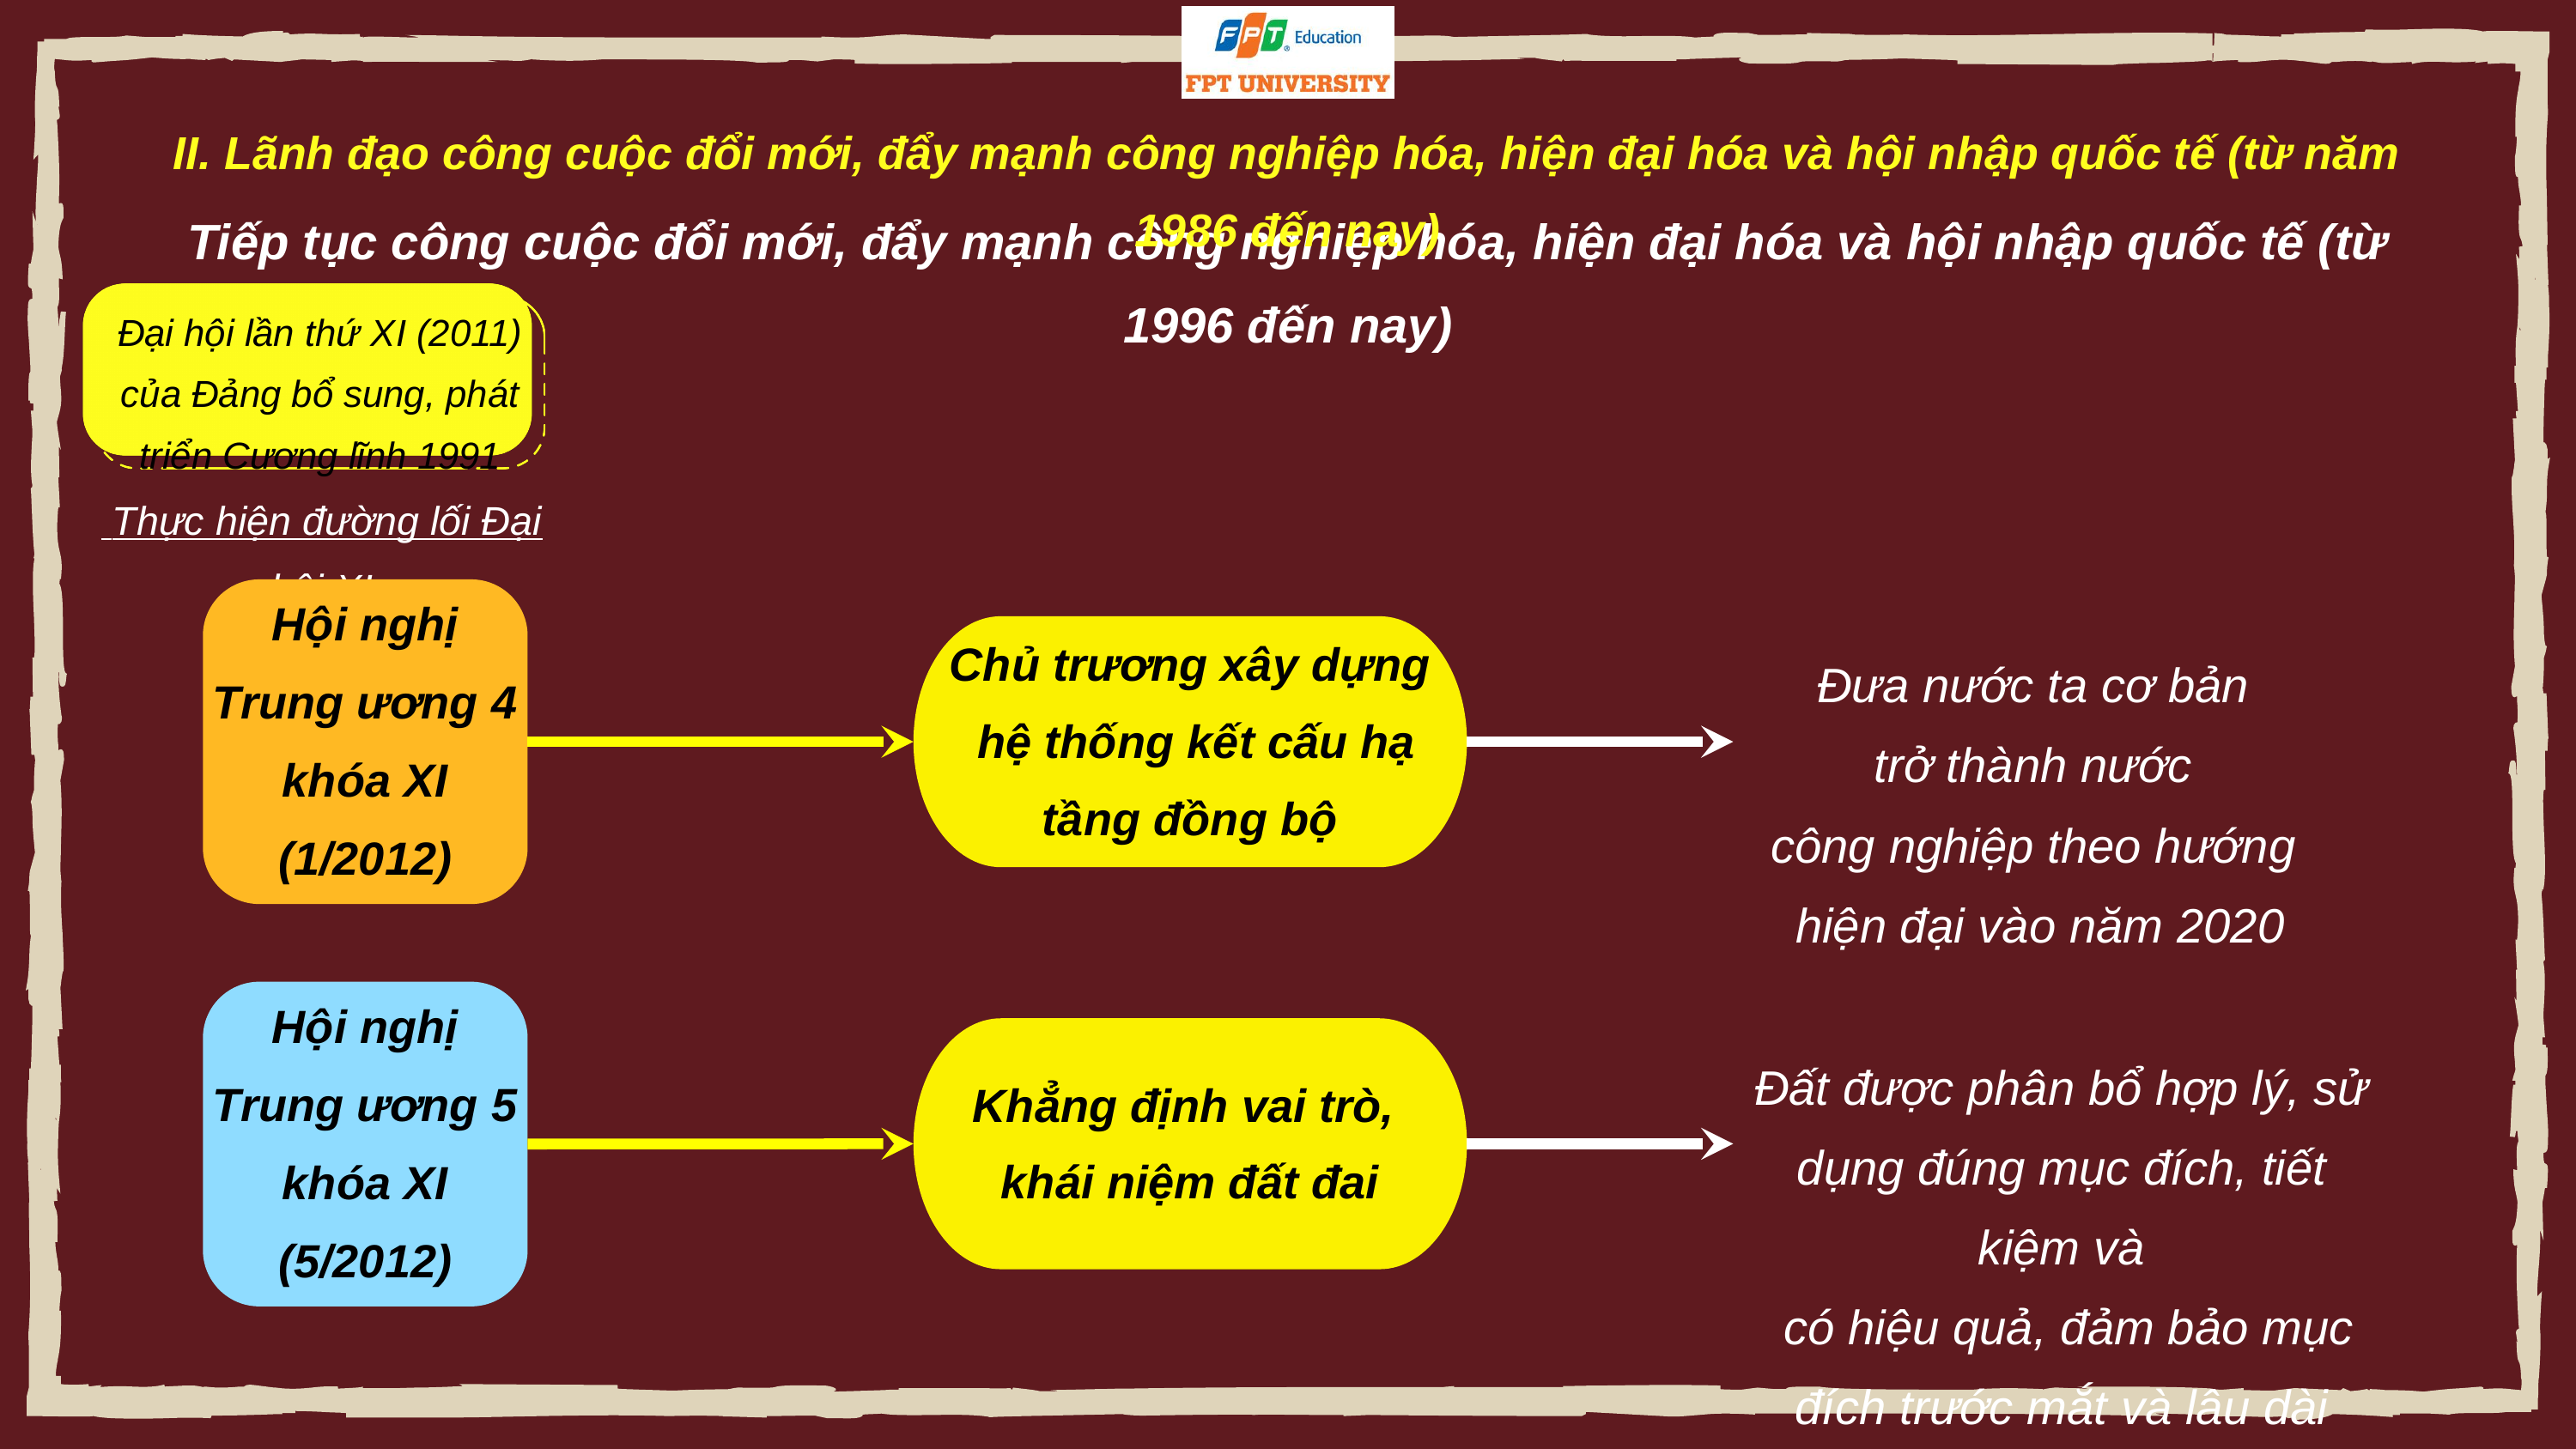

II. Lãnh đạo công cuộc đổi mới, đẩy mạnh công nghiệp hóa, hiện đại hóa và hội nhập quốc tế (từ năm 1986 đến nay)
Tiếp tục công cuộc đổi mới, đẩy mạnh công nghiệp hóa, hiện đại hóa và hội nhập quốc tế (từ 1996 đến nay)

Đại hội lần thứ XI (2011)
của Đảng bổ sung, phát triển Cương lĩnh 1991
 Thực hiện đường lối Đại hội XI

Hội nghị Trung ương 4 khóa XI (1/2012)

Chủ trương xây dựng
 hệ thống kết cấu hạ tầng đồng bộ
Đưa nước ta cơ bản
trở thành nước
công nghiệp theo hướng
hiện đại vào năm 2020

Hội nghị Trung ương 5 khóa XI (5/2012)

Khẳng định vai trò,
khái niệm đất đai
Đất được phân bổ hợp lý, sử dụng đúng mục đích, tiết kiệm và
 có hiệu quả, đảm bảo mục đích trước mắt và lâu dài